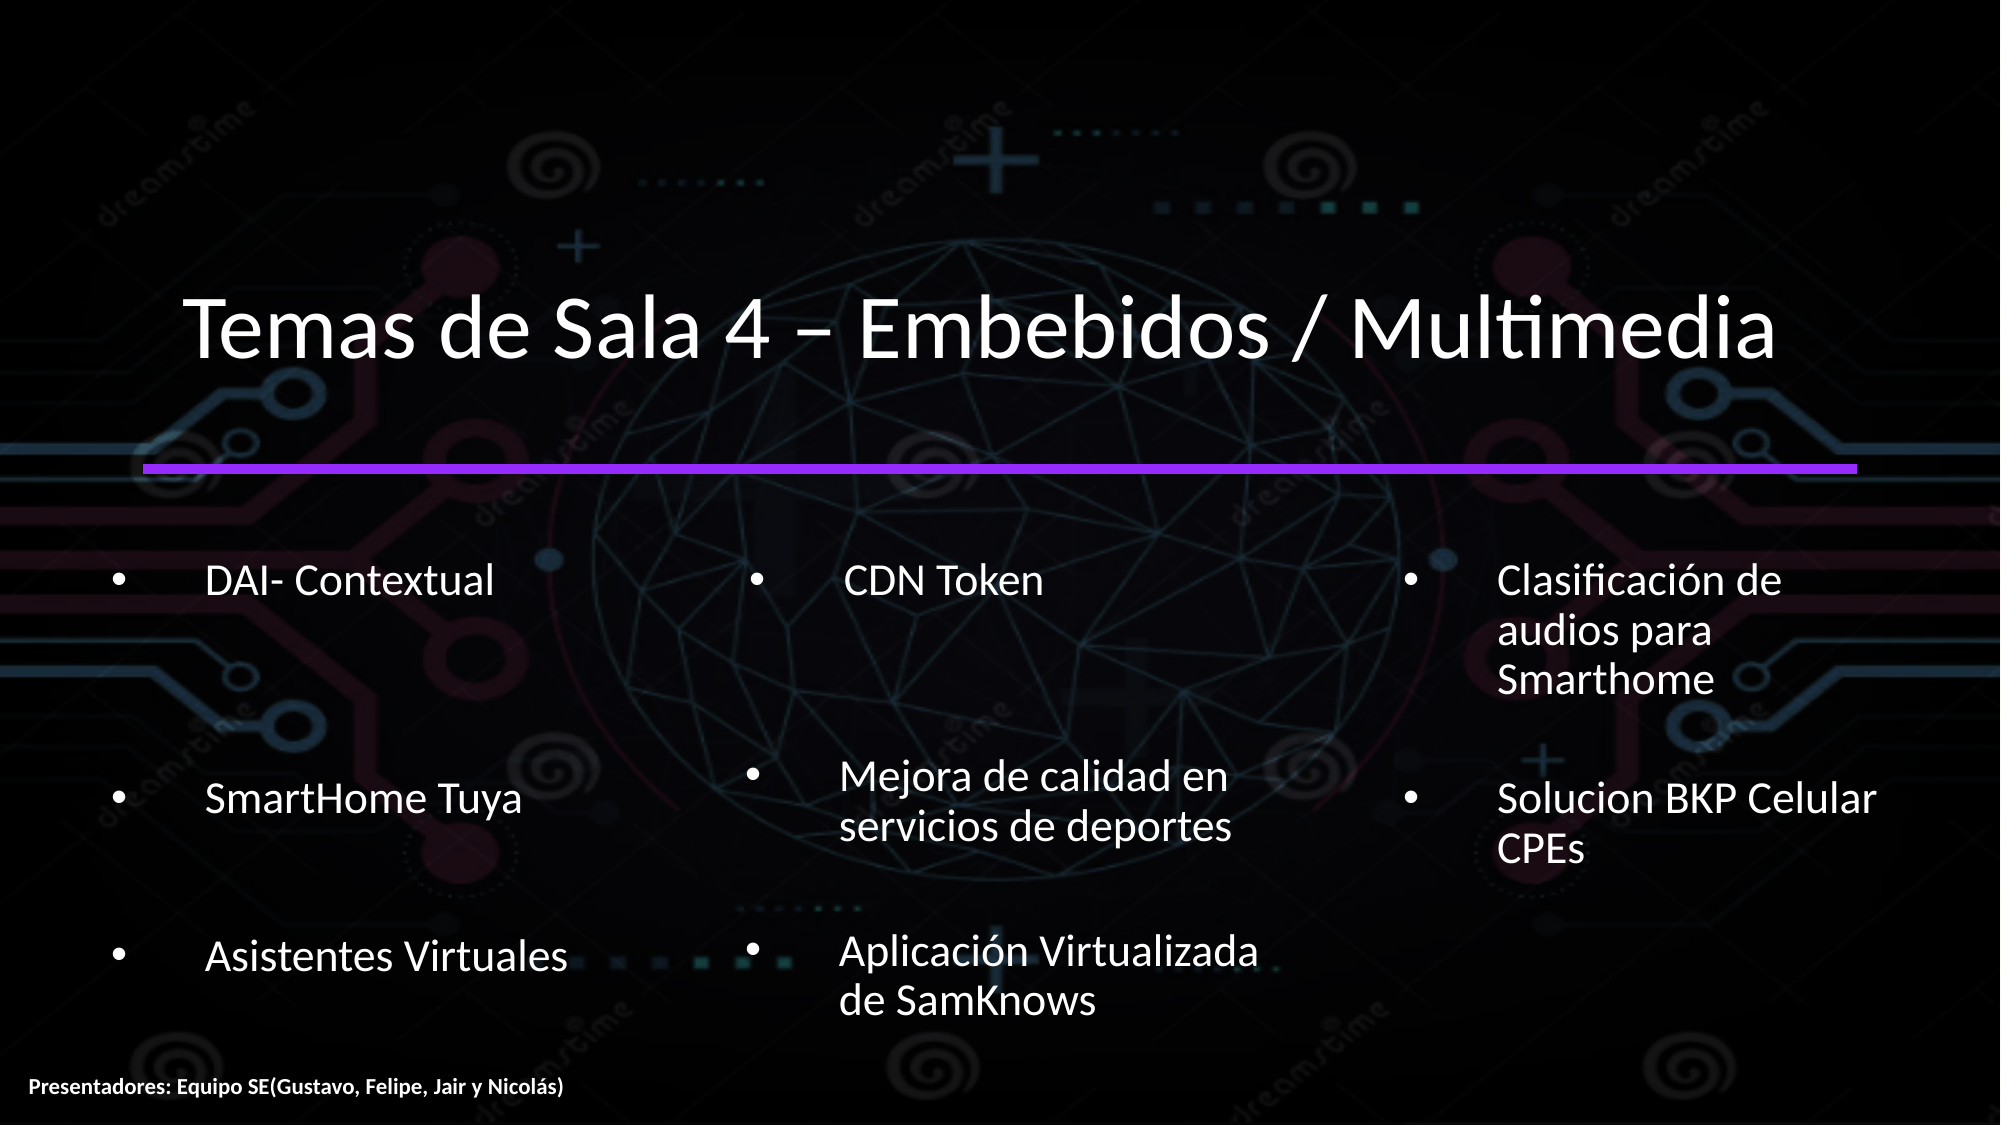

Temas de Sala 4 – Embebidos / Multimedia
DAI- Contextual
CDN Token
Clasificación de audios para Smarthome
Mejora de calidad en servicios de deportes
SmartHome Tuya
Solucion BKP Celular CPEs
Asistentes Virtuales
Aplicación Virtualizada de SamKnows
Presentadores: Equipo SE(Gustavo, Felipe, Jair y Nicolás)